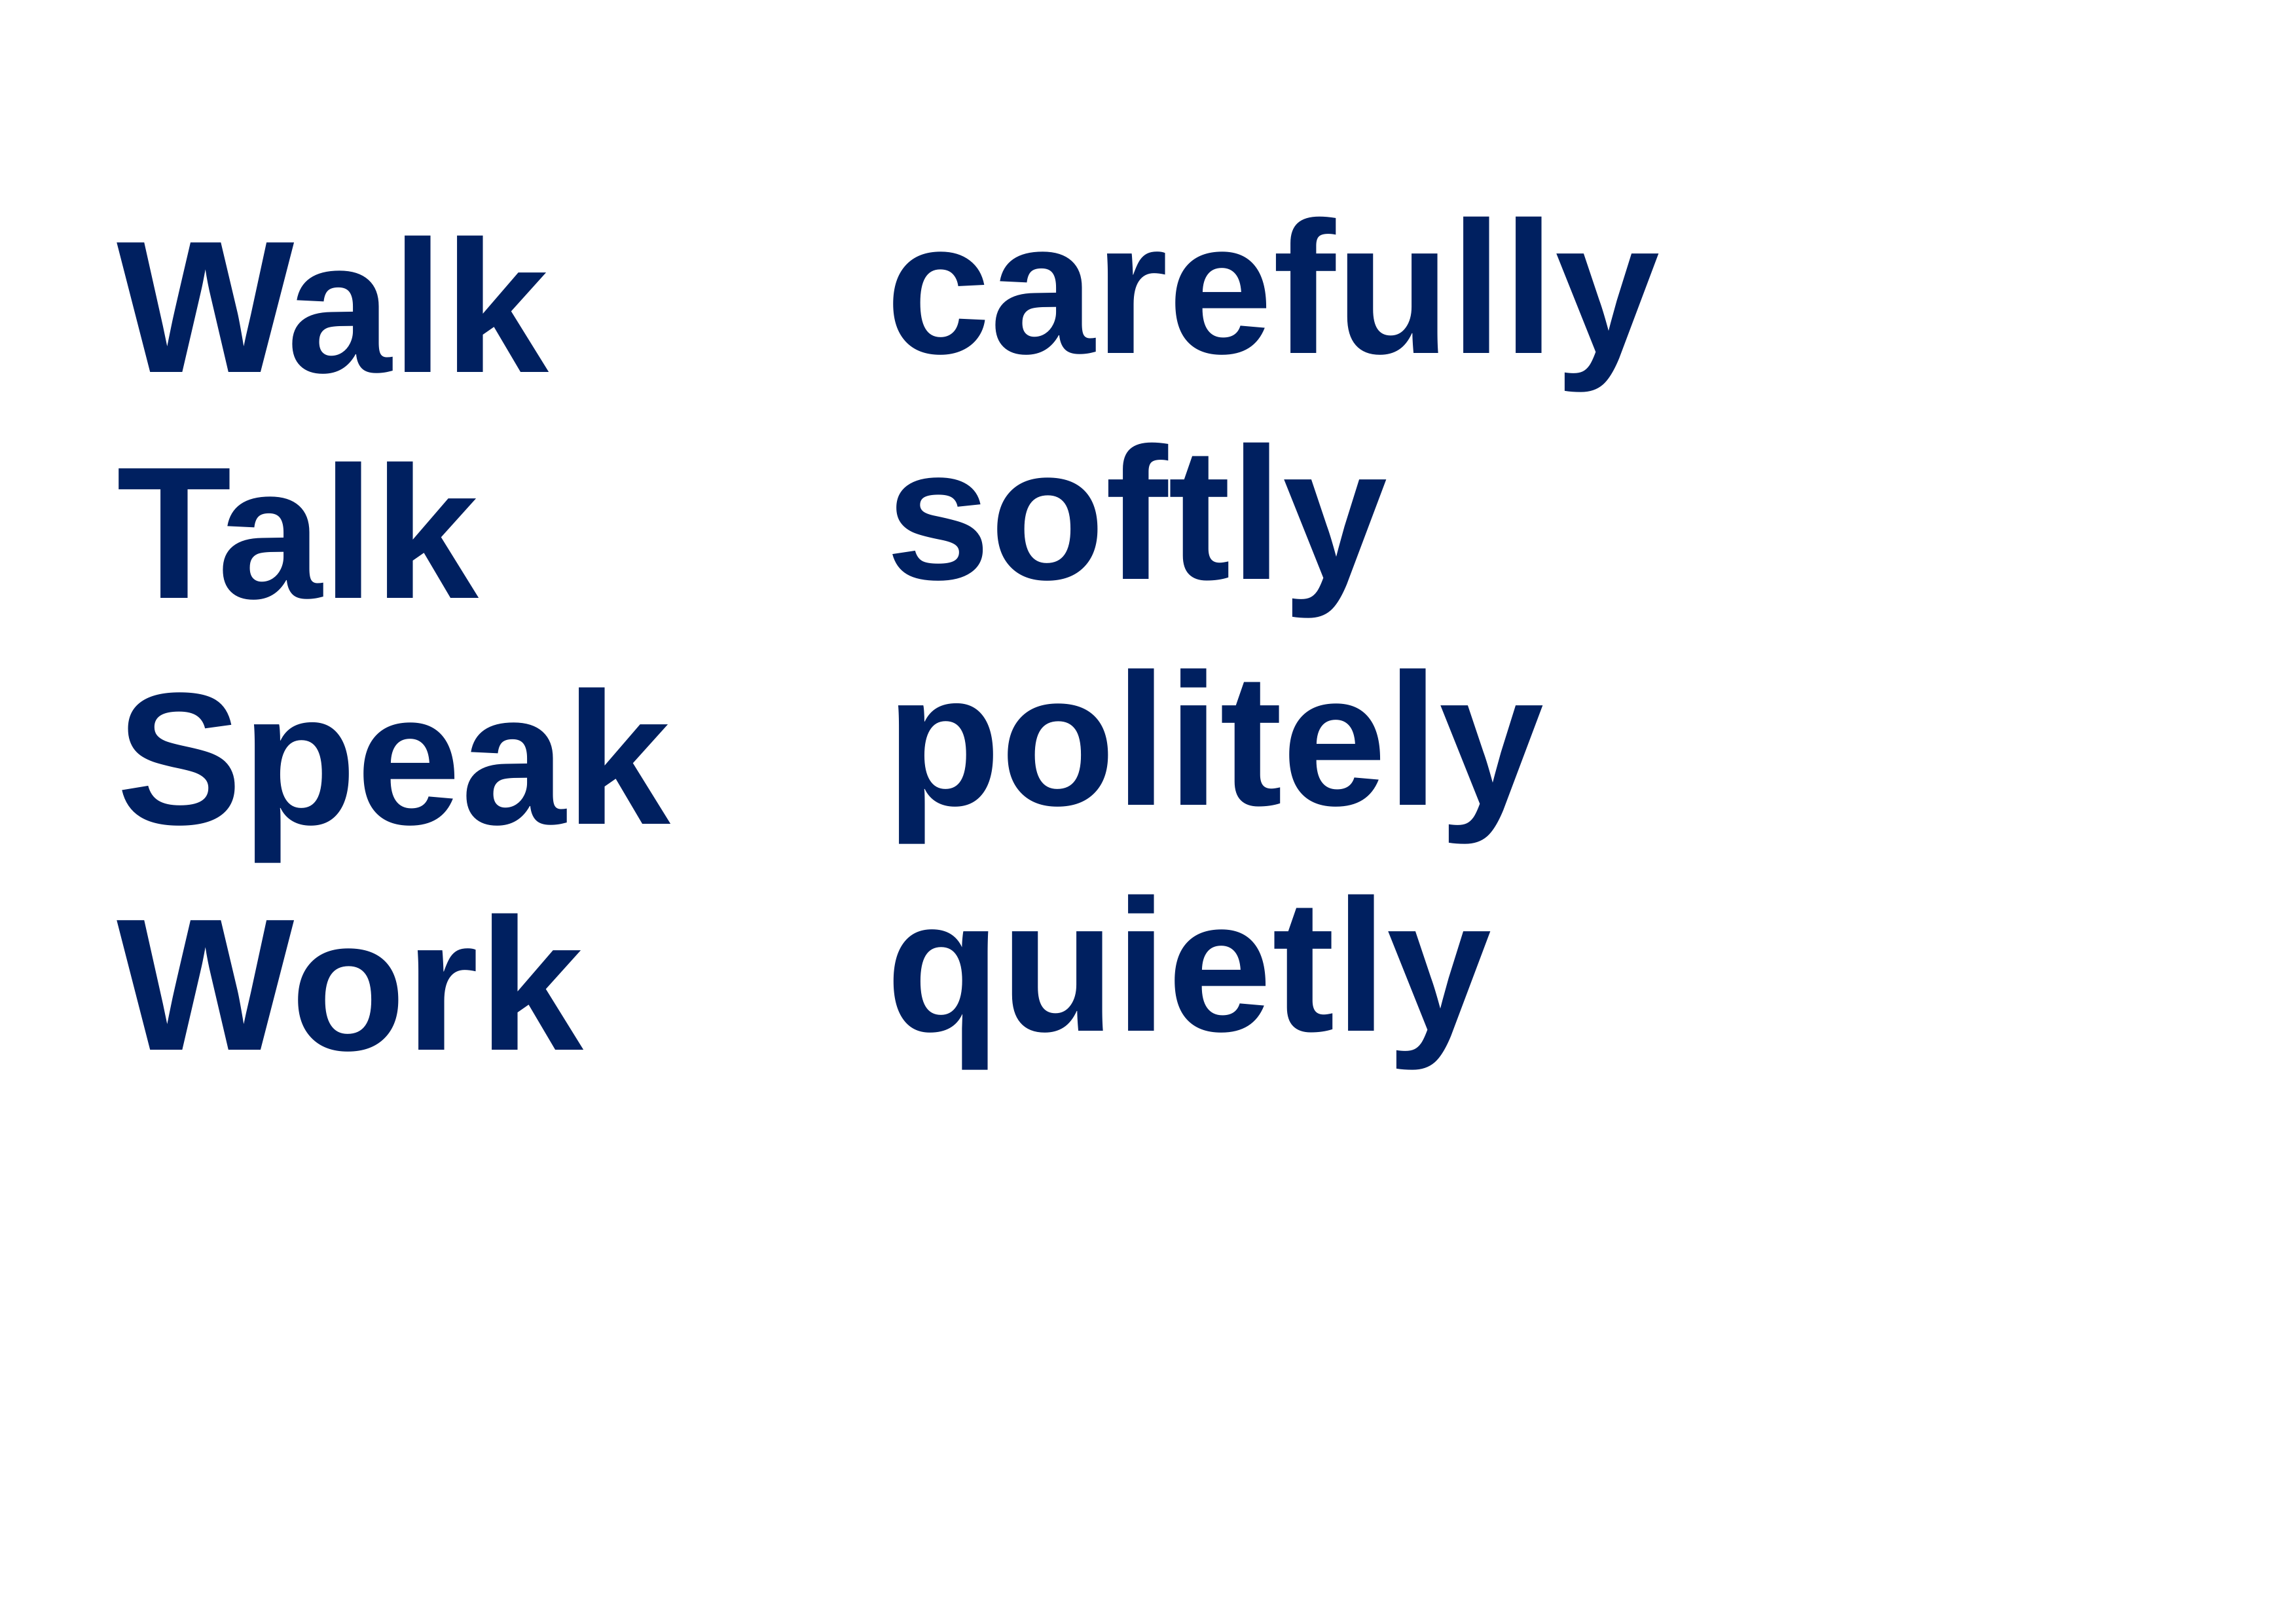

carefully
softly
politely
quietly
Walk
Talk
Speak
Work